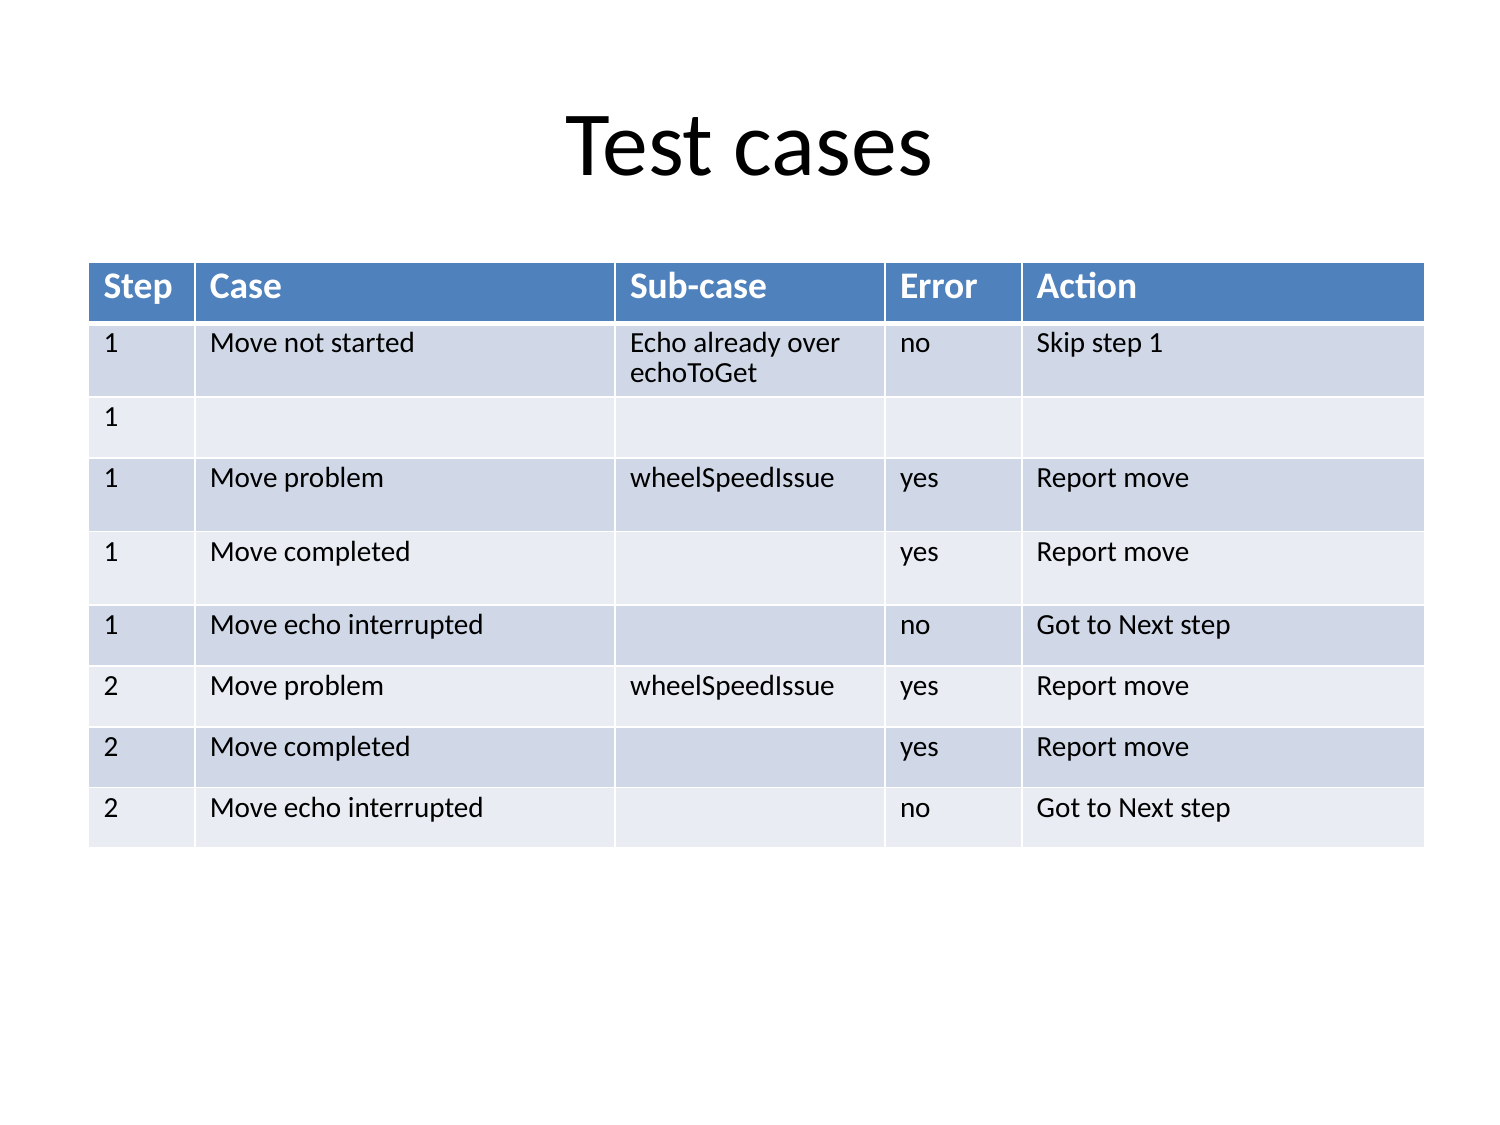

# Test cases
| Step | Case | Sub-case | Error | Action |
| --- | --- | --- | --- | --- |
| 1 | Move not started | Echo already over echoToGet | no | Skip step 1 |
| 1 |  |  |  |  |
| 1 | Move problem | wheelSpeedIssue | yes | Report move |
| 1 | Move completed |  | yes | Report move |
| 1 | Move echo interrupted |  | no | Got to Next step |
| 2 | Move problem | wheelSpeedIssue | yes | Report move |
| 2 | Move completed |  | yes | Report move |
| 2 | Move echo interrupted |  | no | Got to Next step |